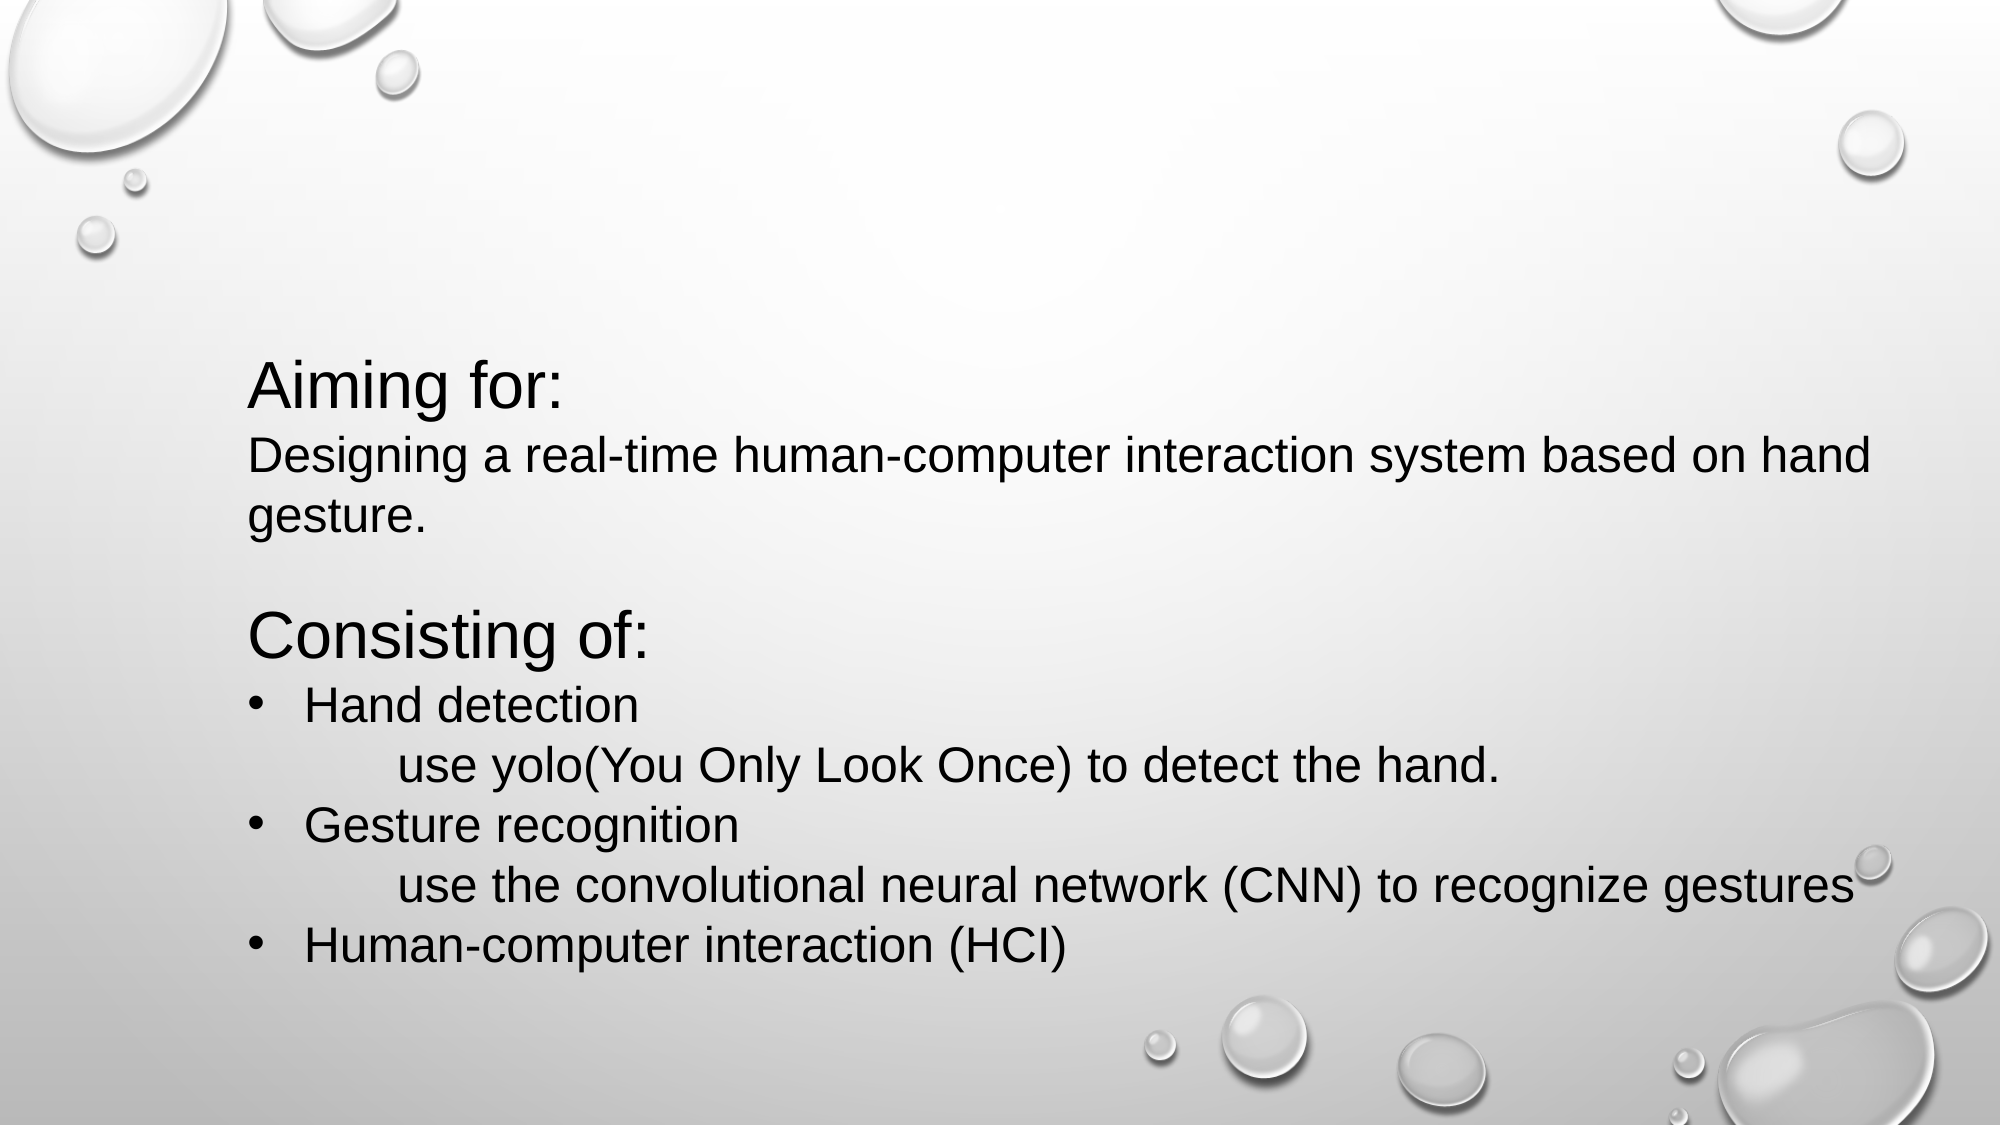

Aiming for:
Designing a real-time human-computer interaction system based on hand gesture.

Consisting of:
Hand detection
	use yolo(You Only Look Once) to detect the hand.
Gesture recognition
	use the convolutional neural network (CNN) to recognize gestures
Human-computer interaction (HCI)